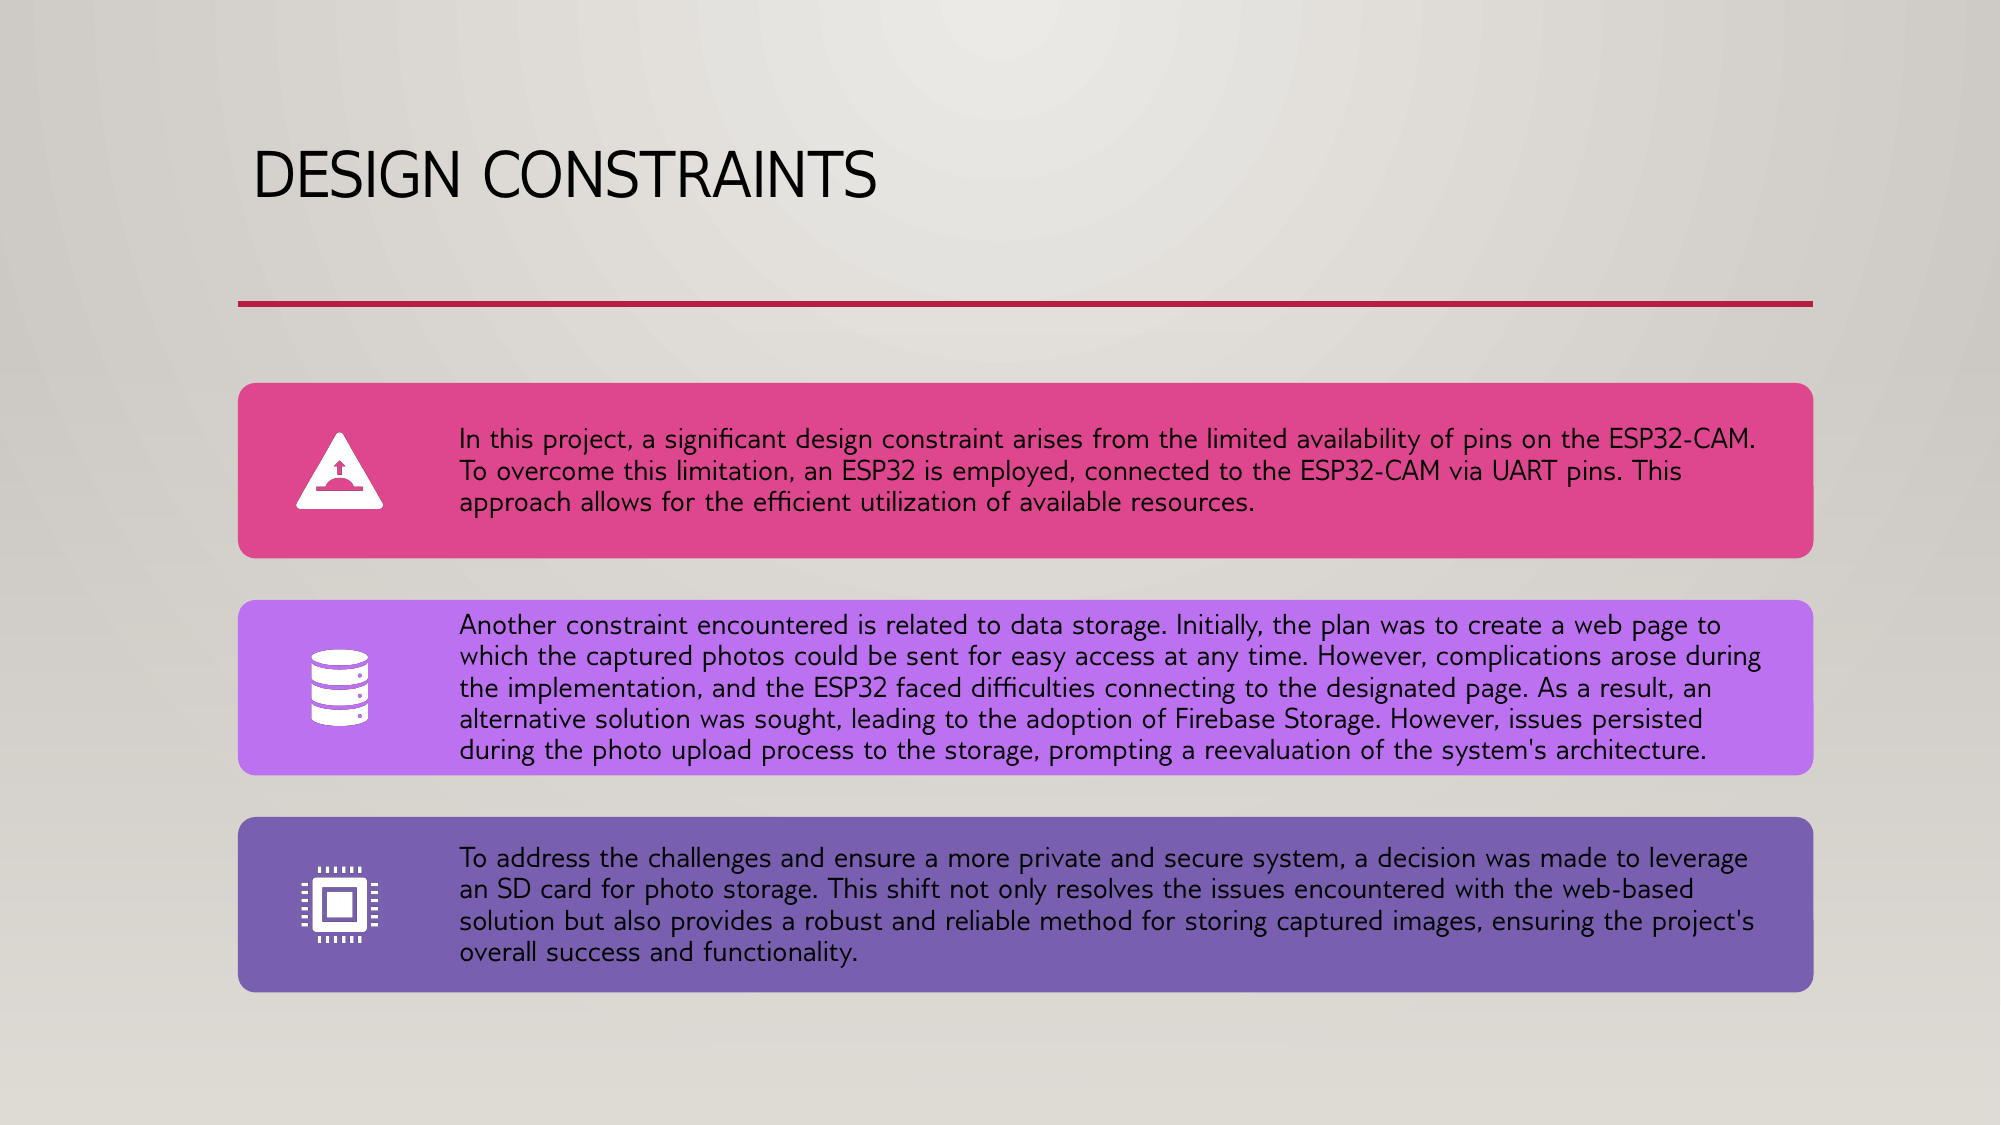

Home Security System   Hiram Miranda-Pomales(2023)
10
# Design Constraints

In this project, a significant design constraint arises from the limited availability of pins on the ESP32-CAM. To overcome this limitation, an ESP32 is employed, connected to the ESP32-CAM via UART pins. This approach allows for the efficient utilization of available resources.
Another constraint encountered is related to data storage. Initially, the plan was to create a web page to which the captured photos could be sent for easy access at any time. However, complications arose during the implementation, and the ESP32 faced difficulties connecting to the designated page. As a result, an alternative solution was sought, leading to the adoption of Firebase Storage. However, issues persisted during the photo upload process to the storage, prompting a reevaluation of the system's architecture.
To address the challenges and ensure a more private and secure system, a decision was made to leverage an SD card for photo storage. This shift not only resolves the issues encountered with the web-based solution but also provides a robust and reliable method for storing captured images, ensuring the project's overall success and functionality.